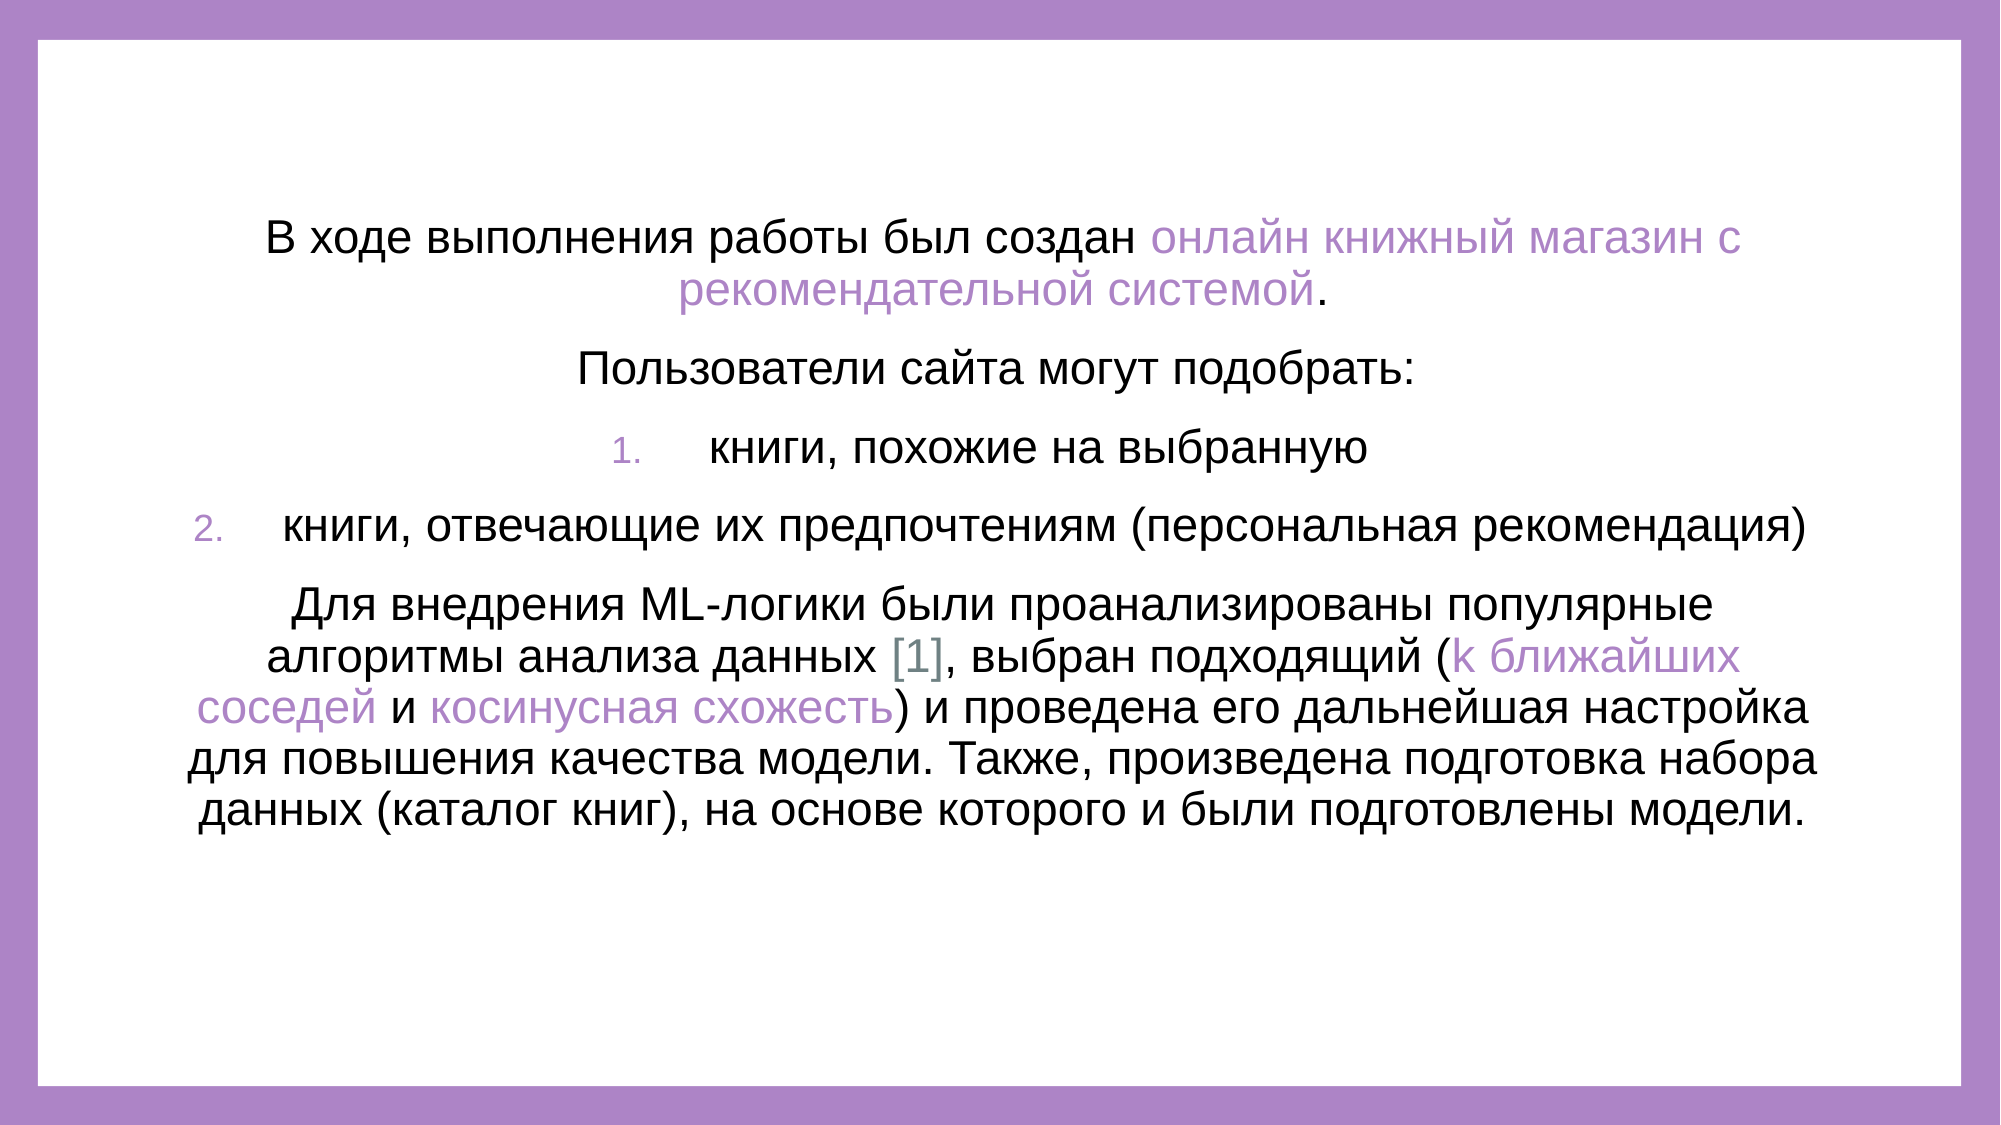

В ходе выполнения работы был создан онлайн книжный магазин с рекомендательной системой.
Пользователи сайта могут подобрать:
книги, похожие на выбранную
 книги, отвечающие их предпочтениям (персональная рекомендация)
Для внедрения ML-логики были проанализированы популярные алгоритмы анализа данных [1], выбран подходящий (k ближайших соседей и косинусная схожесть) и проведена его дальнейшая настройка для повышения качества модели. Также, произведена подготовка набора данных (каталог книг), на основе которого и были подготовлены модели.